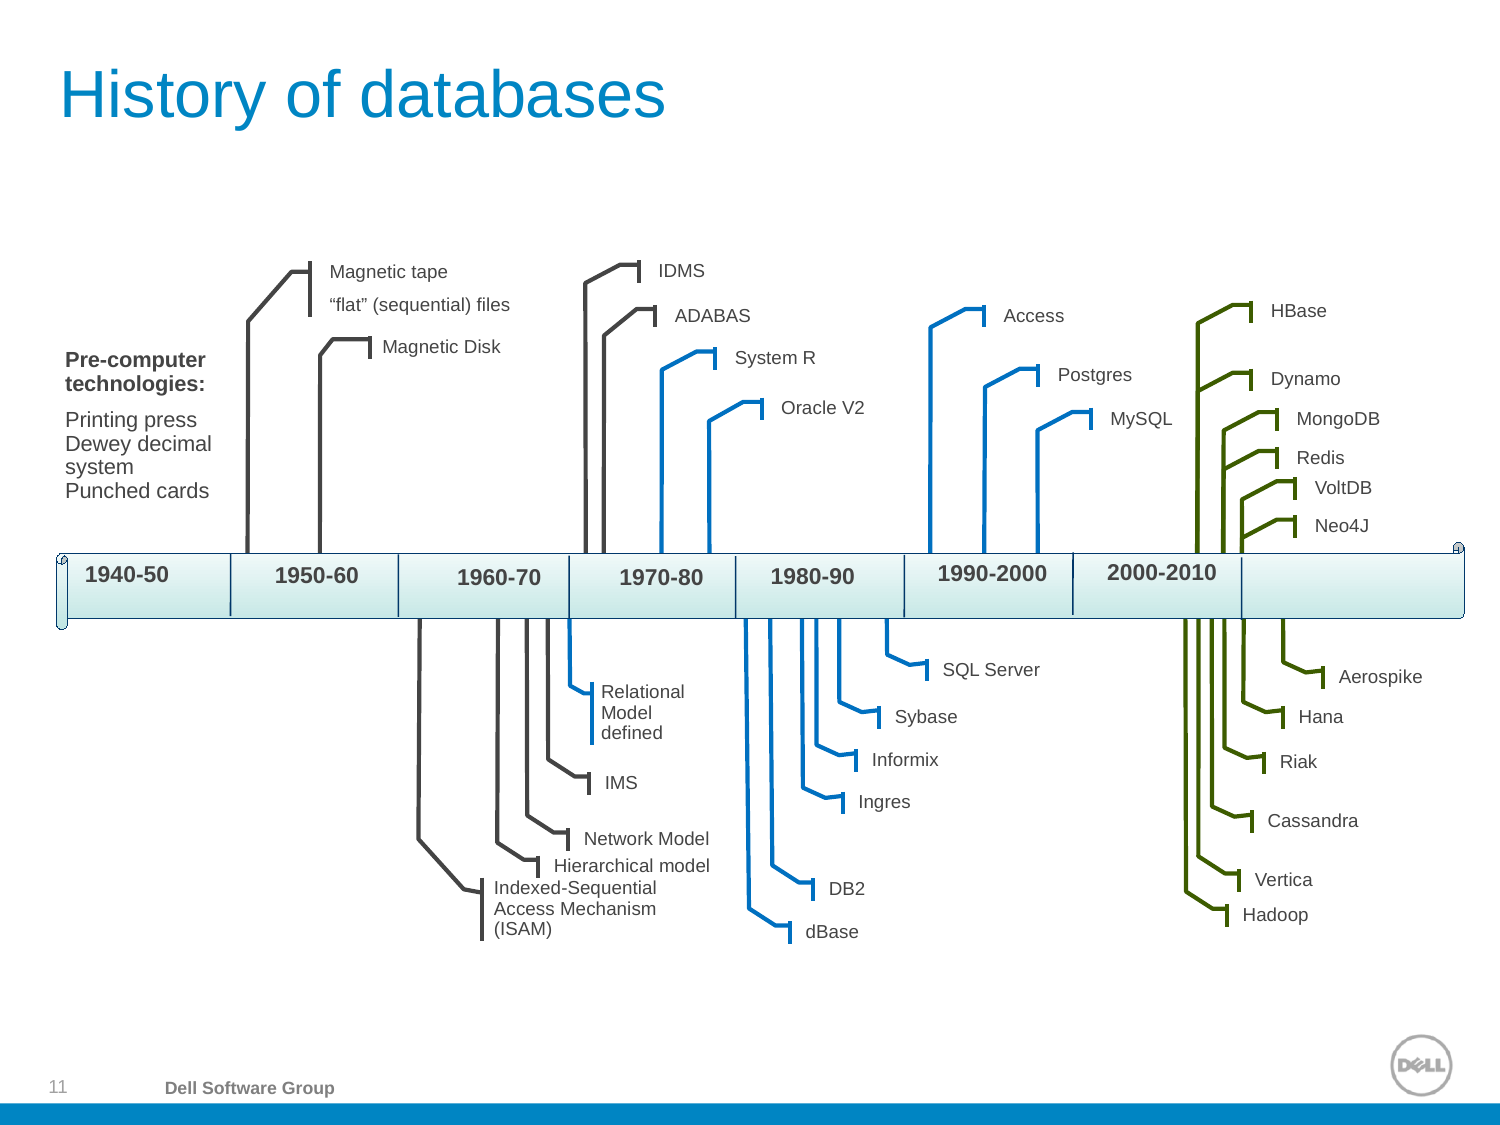

# History of databases
IDMS
Magnetic tape
“flat” (sequential) files
HBase
ADABAS
Access
Magnetic Disk
Pre-computer technologies:
Printing press
Dewey decimal system
Punched cards
System R
Postgres
Dynamo
Oracle V2
MySQL
MongoDB
Redis
VoltDB
Neo4J

1990-2000
1940-50
2000-2010
1950-60
1980-90
1960-70
1970-80
SQL Server
Aerospike
Relational Model defined
Sybase
Hana
Informix
Riak
IMS
Ingres
Cassandra
Network Model
Hierarchical model
Vertica
Indexed-Sequential Access Mechanism (ISAM)
DB2
Hadoop
dBase